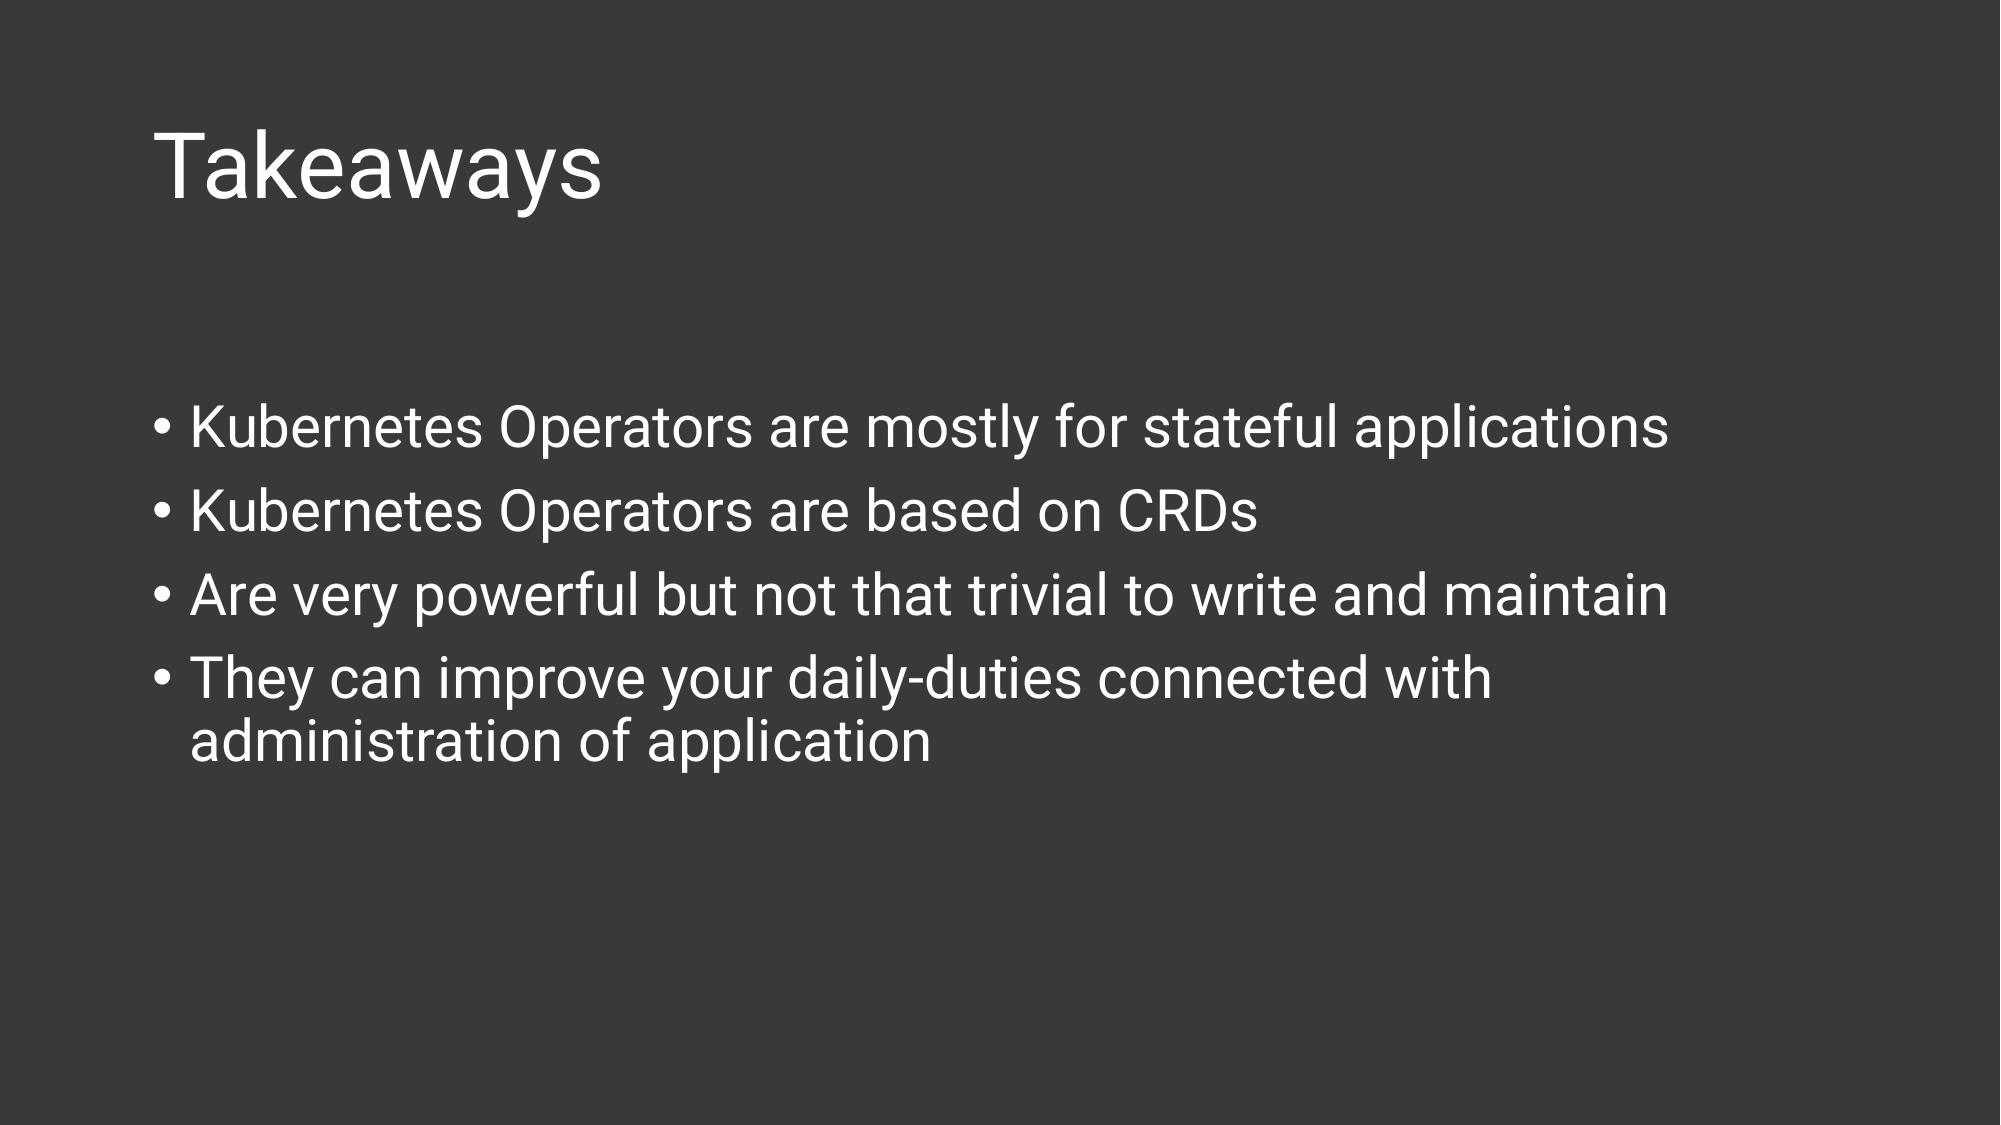

# Takeaways

Kubernetes Operators are mostly for stateful applications
Kubernetes Operators are based on CRDs
Are very powerful but not that trivial to write and maintain
They can improve your daily-duties connected with administration of application